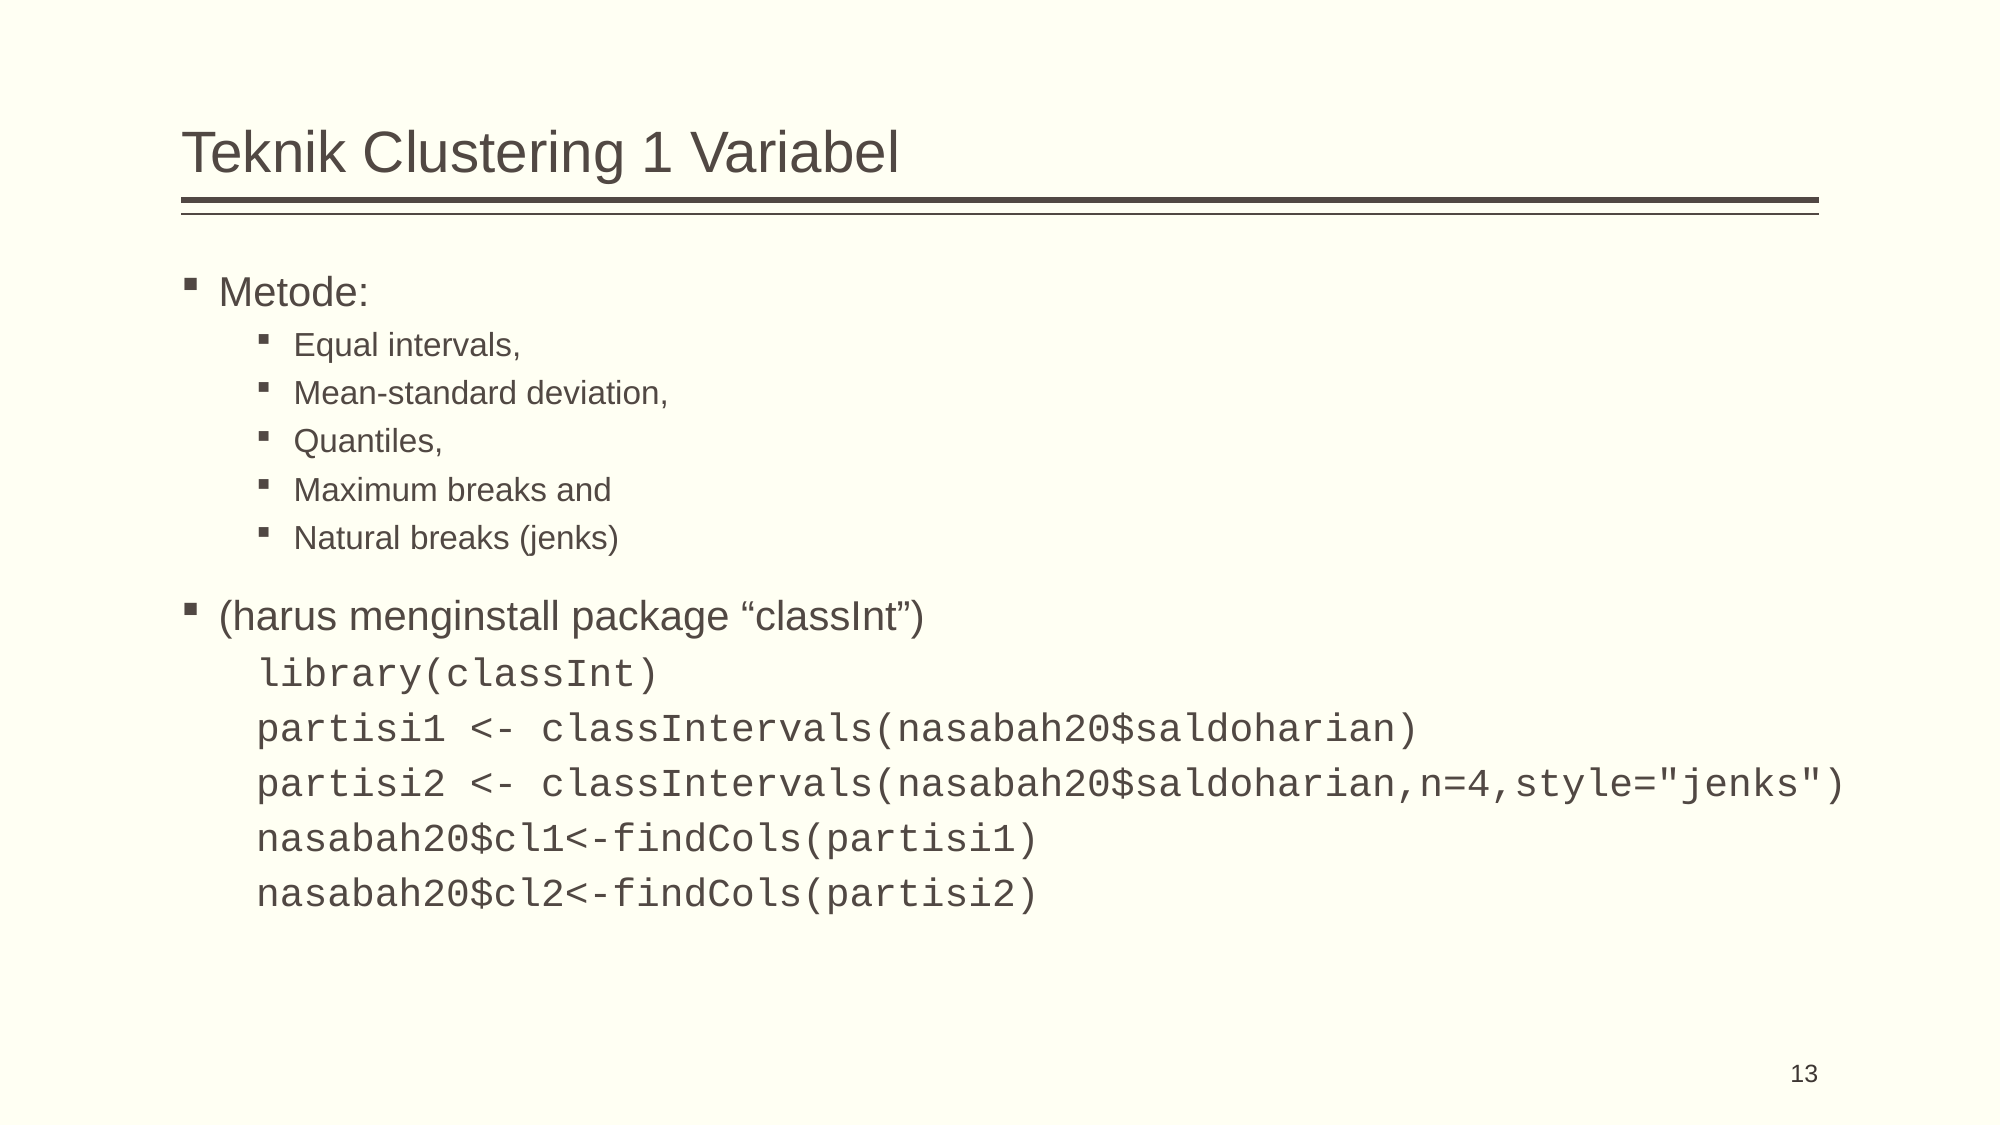

# Teknik Clustering 1 Variabel
Metode:
Equal intervals,
Mean-standard deviation,
Quantiles,
Maximum breaks and
Natural breaks (jenks)
(harus menginstall package “classInt”)
library(classInt)
partisi1 <- classIntervals(nasabah20$saldoharian)
partisi2 <- classIntervals(nasabah20$saldoharian,n=4,style="jenks")
nasabah20$cl1<-findCols(partisi1)
nasabah20$cl2<-findCols(partisi2)
13